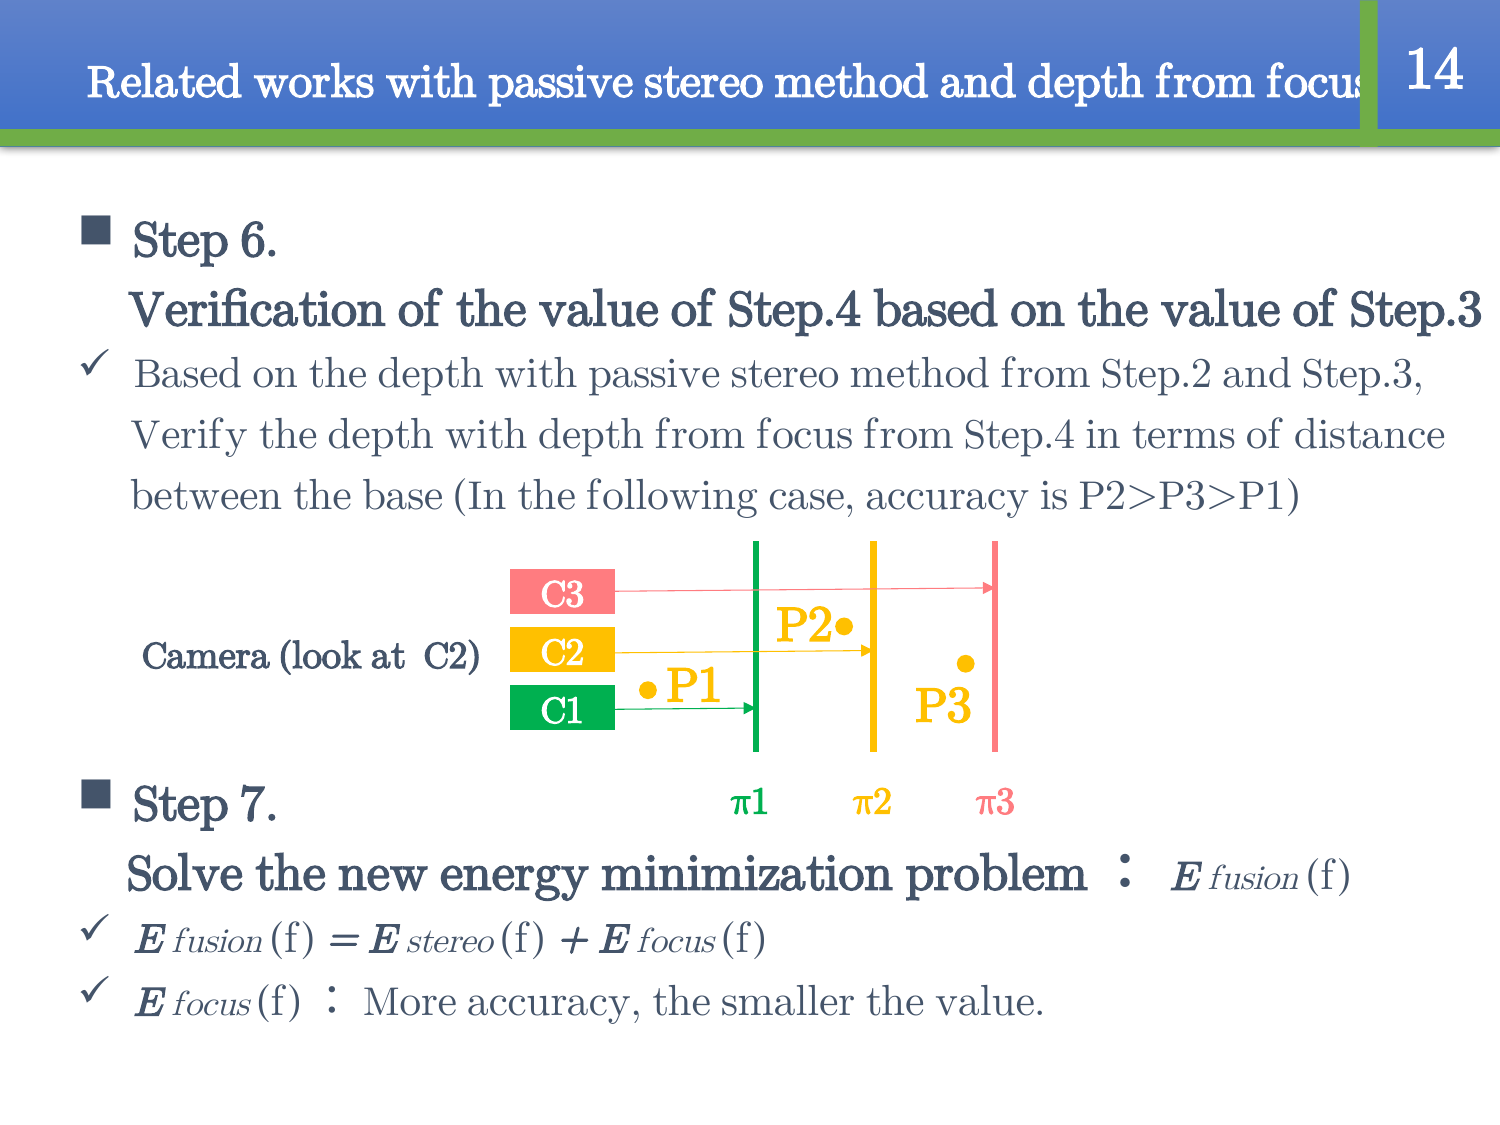

Related works with passive stereo method and depth from focus
14

Step 6.
    Verification of the value of Step.4 based on the value of Step.3
Based on the depth with passive stereo method from Step.2 and Step.3,
     Verify the depth with depth from focus from Step.4 in terms of distance
     between the base (In the following case, accuracy is P2>P3>P1)

Step 7.
    Solve the new energy minimization problem： E fusion (f)
E fusion (f) = E stereo (f) + E focus (f)

E focus (f)：More accuracy, the smaller the value.

C3
P2

Camera (look at  C2)
C2
P1

P3

C1
π1
π2
π3